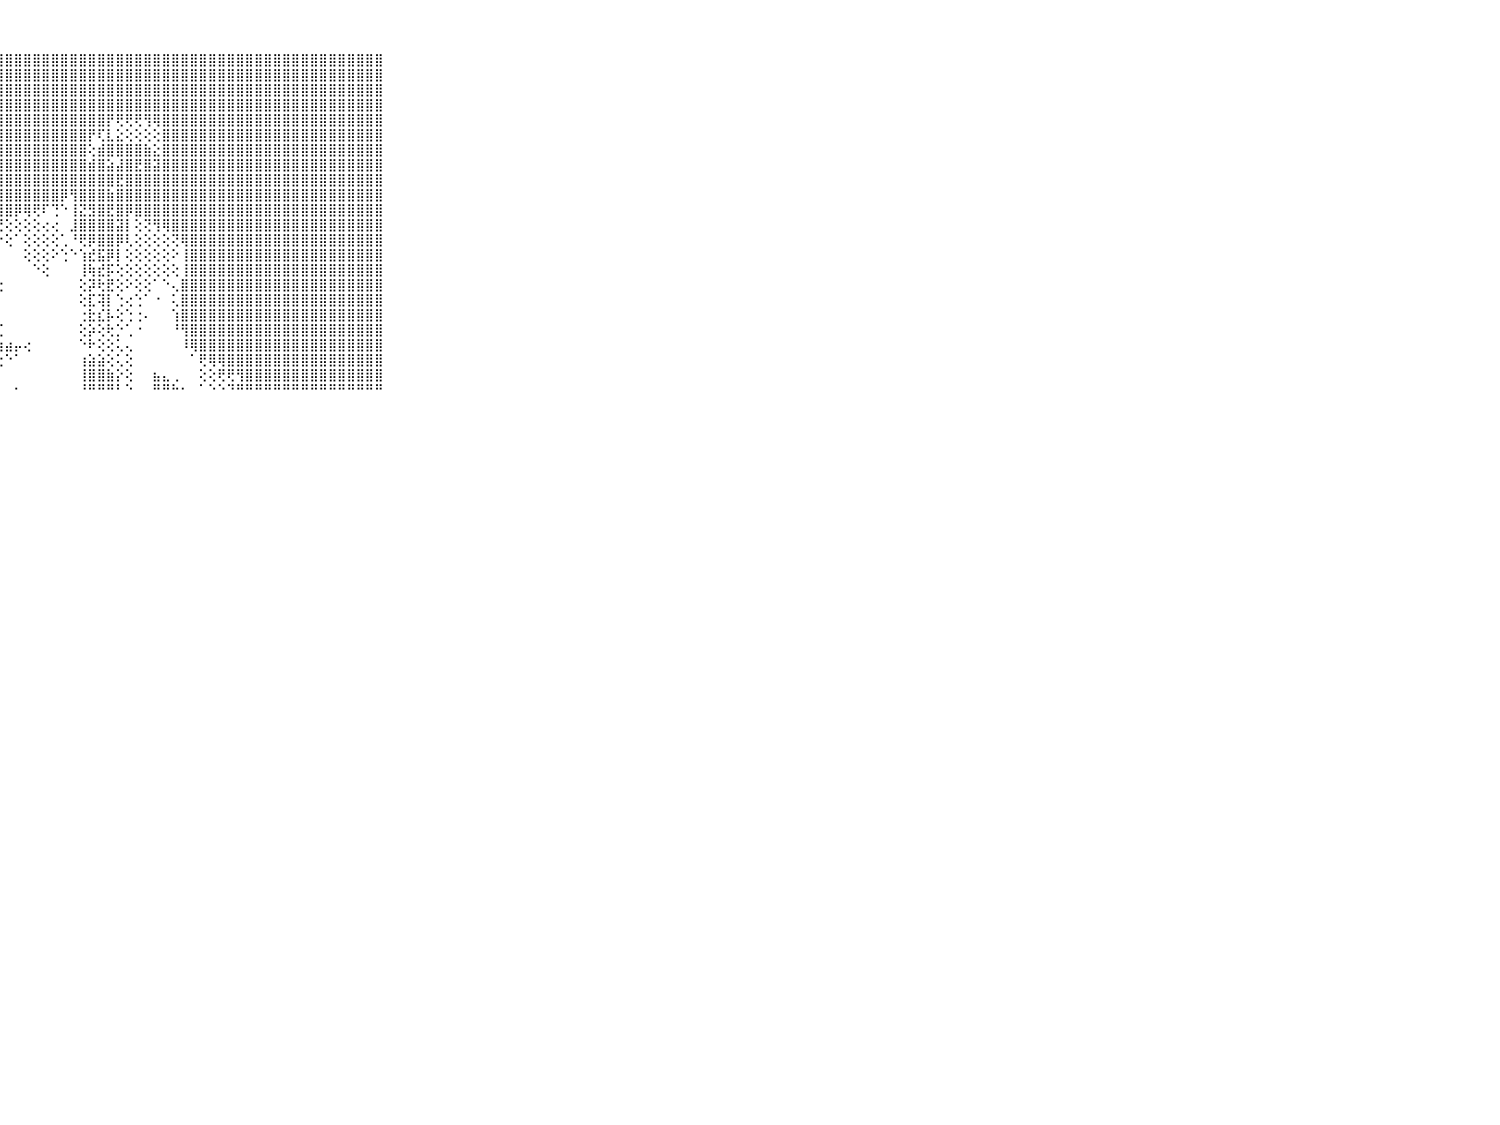

⠀⠀⠀⠀⠀⠀⠀⠀⠀⠀⠀⣿⣿⣿⣿⣿⣿⣿⣿⣿⣿⣿⣿⣿⣿⣿⣿⣿⣿⣿⣿⣿⣿⣿⣿⣿⣿⣿⣿⣿⣿⣿⣿⣿⣿⣿⣿⣿⣿⣿⣿⣿⣿⣿⣿⣿⣿⣿⣿⣿⣿⣿⣿⣿⣿⣿⣿⣿⣿⠀⠀⠀⠀⠀⠀⠀⠀⠀⠀⠀⠀
⠀⠀⠀⠀⠀⠀⠀⠀⠀⠀⠀⣿⣿⣿⣿⣿⣿⣿⣿⣿⣿⣿⣿⣿⣿⣿⣿⣿⣿⣿⣿⣿⣿⣿⣿⣿⣿⣿⣿⣿⣿⣿⣿⣿⣿⣿⣿⣿⣿⣿⣿⣿⣿⣿⣿⣿⣿⣿⣿⣿⣿⣿⣿⣿⣿⣿⣿⣿⣿⠀⠀⠀⠀⠀⠀⠀⠀⠀⠀⠀⠀
⠀⠀⠀⠀⠀⠀⠀⠀⠀⠀⠀⣿⣿⣿⣿⣿⣿⣿⣿⣿⣿⣿⣿⣿⣿⣿⣿⣿⣿⣿⣿⣿⣿⣿⣿⣿⣿⣿⣿⣿⣿⣿⣿⣿⣿⣿⣿⣿⣿⣿⣿⣿⣿⣿⣿⣿⣿⣿⣿⣿⣿⣿⣿⣿⣿⣿⣿⣿⣿⠀⠀⠀⠀⠀⠀⠀⠀⠀⠀⠀⠀
⠀⠀⠀⠀⠀⠀⠀⠀⠀⠀⠀⣿⣿⣿⣿⣿⣿⣿⣿⣿⣿⣿⣿⣿⣿⣿⣿⣿⣿⣿⣿⣿⣿⣿⣿⣿⣿⣿⣿⣿⣿⣿⣿⣿⣿⣿⣿⣿⣿⣿⣿⣿⣿⣿⣿⣿⣿⣿⣿⣿⣿⣿⣿⣿⣿⣿⣿⣿⣿⠀⠀⠀⠀⠀⠀⠀⠀⠀⠀⠀⠀
⠀⠀⠀⠀⠀⠀⠀⠀⠀⠀⠀⣿⣿⣿⣿⣿⣿⣿⣿⣿⣿⣿⣿⣿⣿⣿⣿⣿⣿⣿⣿⣿⣿⣿⣿⣿⣿⣿⣿⡟⢟⢟⢟⢻⢿⣿⣿⣿⣿⣿⣿⣿⣿⣿⣿⣿⣿⣿⣿⣿⣿⣿⣿⣿⣿⣿⣿⣿⣿⠀⠀⠀⠀⠀⠀⠀⠀⠀⠀⠀⠀
⠀⠀⠀⠀⠀⠀⠀⠀⠀⠀⠀⣿⣿⣿⣿⣿⣿⣿⣿⣿⣿⣿⣿⣿⣿⣿⣿⣿⣿⣿⣿⣿⣿⣿⣿⣿⣿⡟⢏⣇⣕⢕⢕⢕⢕⣿⣿⣿⣿⣿⣿⣿⣿⣿⣿⣿⣿⣿⣿⣿⣿⣿⣿⣿⣿⣿⣿⣿⣿⠀⠀⠀⠀⠀⠀⠀⠀⠀⠀⠀⠀
⠀⠀⠀⠀⠀⠀⠀⠀⠀⠀⠀⣿⣿⣿⣿⣿⣿⣿⣿⣿⣿⣿⣿⣿⣿⣿⣿⣿⣿⣿⣿⣿⣿⣿⣿⣿⣿⢕⣾⣿⣿⣿⣿⣷⣕⣿⣿⣿⣿⣿⣿⣿⣿⣿⣿⣿⣿⣿⣿⣿⣿⣿⣿⣿⣿⣿⣿⣿⣿⠀⠀⠀⠀⠀⠀⠀⠀⠀⠀⠀⠀
⠀⠀⠀⠀⠀⠀⠀⠀⠀⠀⠀⣿⣿⣿⣿⣿⣿⣿⣿⣿⣿⣿⣿⣿⣿⣿⣿⣿⣿⣿⣿⣿⣿⣿⣿⣿⣿⣾⣿⣵⣼⣿⣟⣿⣽⣿⣿⣿⣿⣿⣿⣿⣿⣿⣿⣿⣿⣿⣿⣿⣿⣿⣿⣿⣿⣿⣿⣿⣿⠀⠀⠀⠀⠀⠀⠀⠀⠀⠀⠀⠀
⠀⠀⠀⠀⠀⠀⠀⠀⠀⠀⠀⣿⣿⣿⣿⣿⣿⣿⣿⣿⣿⣿⣿⣿⣿⣿⣿⣿⣿⣿⣿⣿⣿⣿⣿⣿⣿⣿⣿⣿⣟⣿⣿⣿⣿⣿⣿⣿⣿⣿⣿⣿⣿⣿⣿⣿⣿⣿⣿⣿⣿⣿⣿⣿⣿⣿⣿⣿⣿⠀⠀⠀⠀⠀⠀⠀⠀⠀⠀⠀⠀
⠀⠀⠀⠀⠀⠀⠀⠀⠀⠀⠀⣿⣿⣿⣿⣿⣿⣿⣿⣿⣿⣿⣿⣿⣿⣿⣿⣿⣿⣿⣿⣿⣿⣿⡿⢻⣿⣿⣿⣷⣿⣿⣿⣿⣿⣿⣿⣿⣿⣿⣿⣿⣿⣿⣿⣿⣿⣿⣿⣿⣿⣿⣿⣿⣿⣿⣿⣿⣿⠀⠀⠀⠀⠀⠀⠀⠀⠀⠀⠀⠀
⠀⠀⠀⠀⠀⠀⠀⠀⠀⠀⠀⣿⣿⣿⣿⣿⣿⣿⣿⣿⣿⣿⣿⣿⣿⣿⣿⣿⣿⡿⢿⢟⠏⢙⠑⢸⣝⣻⣿⣟⣿⡿⣿⣿⣿⣿⣿⣿⣿⣿⣿⣿⣿⣿⣿⣿⣿⣿⣿⣿⣿⣿⣿⣿⣿⣿⣿⣿⣿⠀⠀⠀⠀⠀⠀⠀⠀⠀⠀⠀⠀
⠀⠀⠀⠀⠀⠀⠀⠀⠀⠀⠀⣿⣿⣿⣿⣿⣿⣿⣿⣿⣿⣿⣿⣿⣿⣿⡿⢝⢕⢕⢕⢕⢔⢔⠀⣸⣿⣿⣿⣿⣽⡇⢕⢝⢻⢿⣿⣿⣿⣿⣿⣿⣿⣿⣿⣿⣿⣿⣿⣿⣿⣿⣿⣿⣿⣿⣿⣿⣿⠀⠀⠀⠀⠀⠀⠀⠀⠀⠀⠀⠀
⠀⠀⠀⠀⠀⠀⠀⠀⠀⠀⠀⣿⣿⣿⣿⣿⣿⣿⣿⣿⣿⣿⣿⣿⣿⣿⢕⠑⢕⠁⢕⢕⢕⢕⢁⠘⢟⡿⣿⣿⡿⢇⢕⢕⢕⢕⢝⢿⣿⣿⣿⣿⣿⣿⣿⣿⣿⣿⣿⣿⣿⣿⣿⣿⣿⣿⣿⣿⣿⠀⠀⠀⠀⠀⠀⠀⠀⠀⠀⠀⠀
⠀⠀⠀⠀⠀⠀⠀⠀⠀⠀⠀⣿⣿⣿⣿⣿⣿⣿⣿⣿⣿⣿⣿⣿⣿⡏⠁⠀⠀⠀⢕⢕⢕⠕⢑⠑⢱⣞⣯⡿⡇⢕⢕⢕⢕⢕⠕⢸⣿⣿⣿⣿⣿⣿⣿⣿⣿⣿⣿⣿⣿⣿⣿⣿⣿⣿⣿⣿⣿⠀⠀⠀⠀⠀⠀⠀⠀⠀⠀⠀⠀
⠀⠀⠀⠀⠀⠀⠀⠀⠀⠀⠀⣿⣿⣿⣿⣿⣿⣿⣿⣿⣿⣿⣿⣿⣿⣕⢀⠀⠀⠀⠀⠑⢕⠀⠀⠀⢸⢷⣞⡯⢕⢕⢕⢕⢕⢕⢕⢸⣿⣿⣿⣿⣿⣿⣿⣿⣿⣿⣿⣿⣿⣿⣿⣿⣿⣿⣿⣿⣿⠀⠀⠀⠀⠀⠀⠀⠀⠀⠀⠀⠀
⠀⠀⠀⠀⠀⠀⠀⠀⠀⠀⠀⣿⣿⣿⣿⣿⣿⣿⣿⣿⣿⣿⣿⣿⢷⠕⠄⢐⠀⠀⠀⠀⠀⠀⠀⠀⢕⡽⢗⣟⢕⠕⢕⢕⠁⠑⢄⣿⣿⣿⣿⣿⣿⣿⣿⣿⣿⣿⣿⣿⣿⣿⣿⣿⣿⣿⣿⣿⣿⠀⠀⠀⠀⠀⠀⠀⠀⠀⠀⠀⠀
⠀⠀⠀⠀⠀⠀⠀⠀⠀⠀⠀⣿⣿⣿⣿⣿⣿⣿⣿⣿⣿⣿⣿⡿⠃⠀⠐⠀⠀⠀⠀⠀⠀⠀⠀⠀⢕⣏⢽⡇⢑⢔⢑⠁⠐⠀⢅⣿⣿⣿⣿⣿⣿⣿⣿⣿⣿⣿⣿⣿⣿⣿⣿⣿⣿⣿⣿⣿⣿⠀⠀⠀⠀⠀⠀⠀⠀⠀⠀⠀⠀
⠀⠀⠀⠀⠀⠀⠀⠀⠀⠀⠀⣿⣿⣿⣿⣿⣿⣿⣿⣿⣿⣿⣏⢕⢔⠔⠀⠀⠀⠀⠀⠀⠀⠀⠀⠀⢐⣗⣎⡧⢕⢑⢐⠄⠀⠀⢱⣿⣿⣿⣿⣿⣿⣿⣿⣿⣿⣿⣿⣿⣿⣿⣿⣿⣿⣿⣿⣿⣿⠀⠀⠀⠀⠀⠀⠀⠀⠀⠀⠀⠀
⠀⠀⠀⠀⠀⠀⠀⠀⠀⠀⠀⣿⣿⣿⣿⣿⣿⣿⣿⣿⣿⣿⣿⢕⢕⠄⠄⢈⠀⠀⠀⠀⠀⠀⠀⠀⢕⡵⢕⢗⡑⢁⠐⠀⠀⠀⠘⢻⣿⣿⣿⣿⣿⣿⣿⣿⣿⣿⣿⣿⣿⣿⣿⣿⣿⣿⣿⣿⣿⠀⠀⠀⠀⠀⠀⠀⠀⠀⠀⠀⠀
⠀⠀⠀⠀⠀⠀⠀⠀⠀⠀⠀⣿⣿⣿⣿⣿⣿⣿⣿⣿⣿⣿⣯⢁⢀⣱⣷⣷⣴⡤⢔⠀⠀⠀⠀⠀⠑⠗⢕⢕⢅⢄⠀⠀⠀⠀⠀⠸⢿⣿⣿⣿⣿⣿⣿⣿⣿⣿⣿⣿⣿⣿⣿⣿⣿⣿⣿⣿⣿⠀⠀⠀⠀⠀⠀⠀⠀⠀⠀⠀⠀
⠀⠀⠀⠀⠀⠀⠀⠀⠀⠀⠀⣿⣿⣿⣿⣿⣿⣿⣿⣿⣿⣿⣿⣇⣼⣿⣿⢕⠑⠁⠀⠀⠀⠀⠀⠀⢰⣵⣵⢕⢅⢕⠀⠀⠀⠀⠀⠀⠁⢟⢿⢿⣿⣿⣿⣿⣿⣿⣿⣿⣿⣿⣿⣿⣿⣿⣿⣿⣿⠀⠀⠀⠀⠀⠀⠀⠀⠀⠀⠀⠀
⠀⠀⠀⠀⠀⠀⠀⠀⠀⠀⠀⣿⣿⣿⣿⣿⣿⣿⣿⣿⣿⣿⣿⣿⡏⠑⠑⠀⠀⠀⠀⠀⠀⠀⠀⠀⢸⣿⣿⣷⡕⢕⠀⠀⣦⣄⢀⠀⠀⢕⢕⢟⢟⢻⣿⣿⣿⣿⣿⣿⣿⣿⣿⣿⣿⣿⣿⣿⣿⠀⠀⠀⠀⠀⠀⠀⠀⠀⠀⠀⠀
⠀⠀⠀⠀⠀⠀⠀⠀⠀⠀⠀⠛⠛⠛⠛⠛⠛⠛⠛⠛⠛⠛⠛⠛⠃⠀⠀⠀⠀⠂⠀⠀⠀⠀⠀⠀⠘⠛⠛⠛⠃⠑⠀⠀⠛⠛⠓⠂⠀⠁⠑⠑⠙⠛⠛⠛⠛⠛⠛⠛⠛⠛⠛⠛⠛⠛⠛⠛⠛⠀⠀⠀⠀⠀⠀⠀⠀⠀⠀⠀⠀